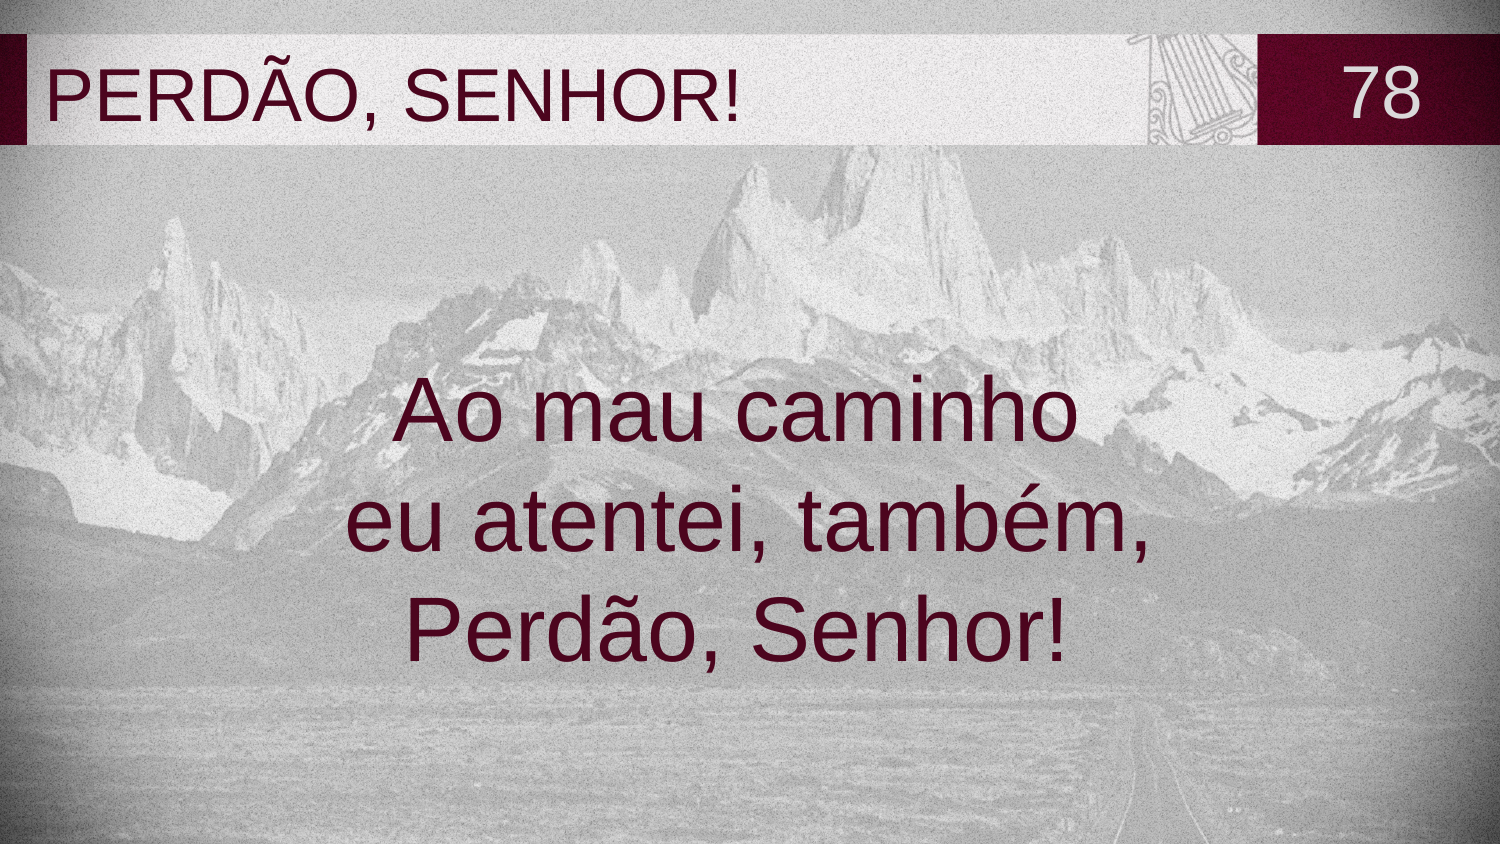

# PERDÃO, SENHOR!
78
Ao mau caminho
eu atentei, também,
Perdão, Senhor!